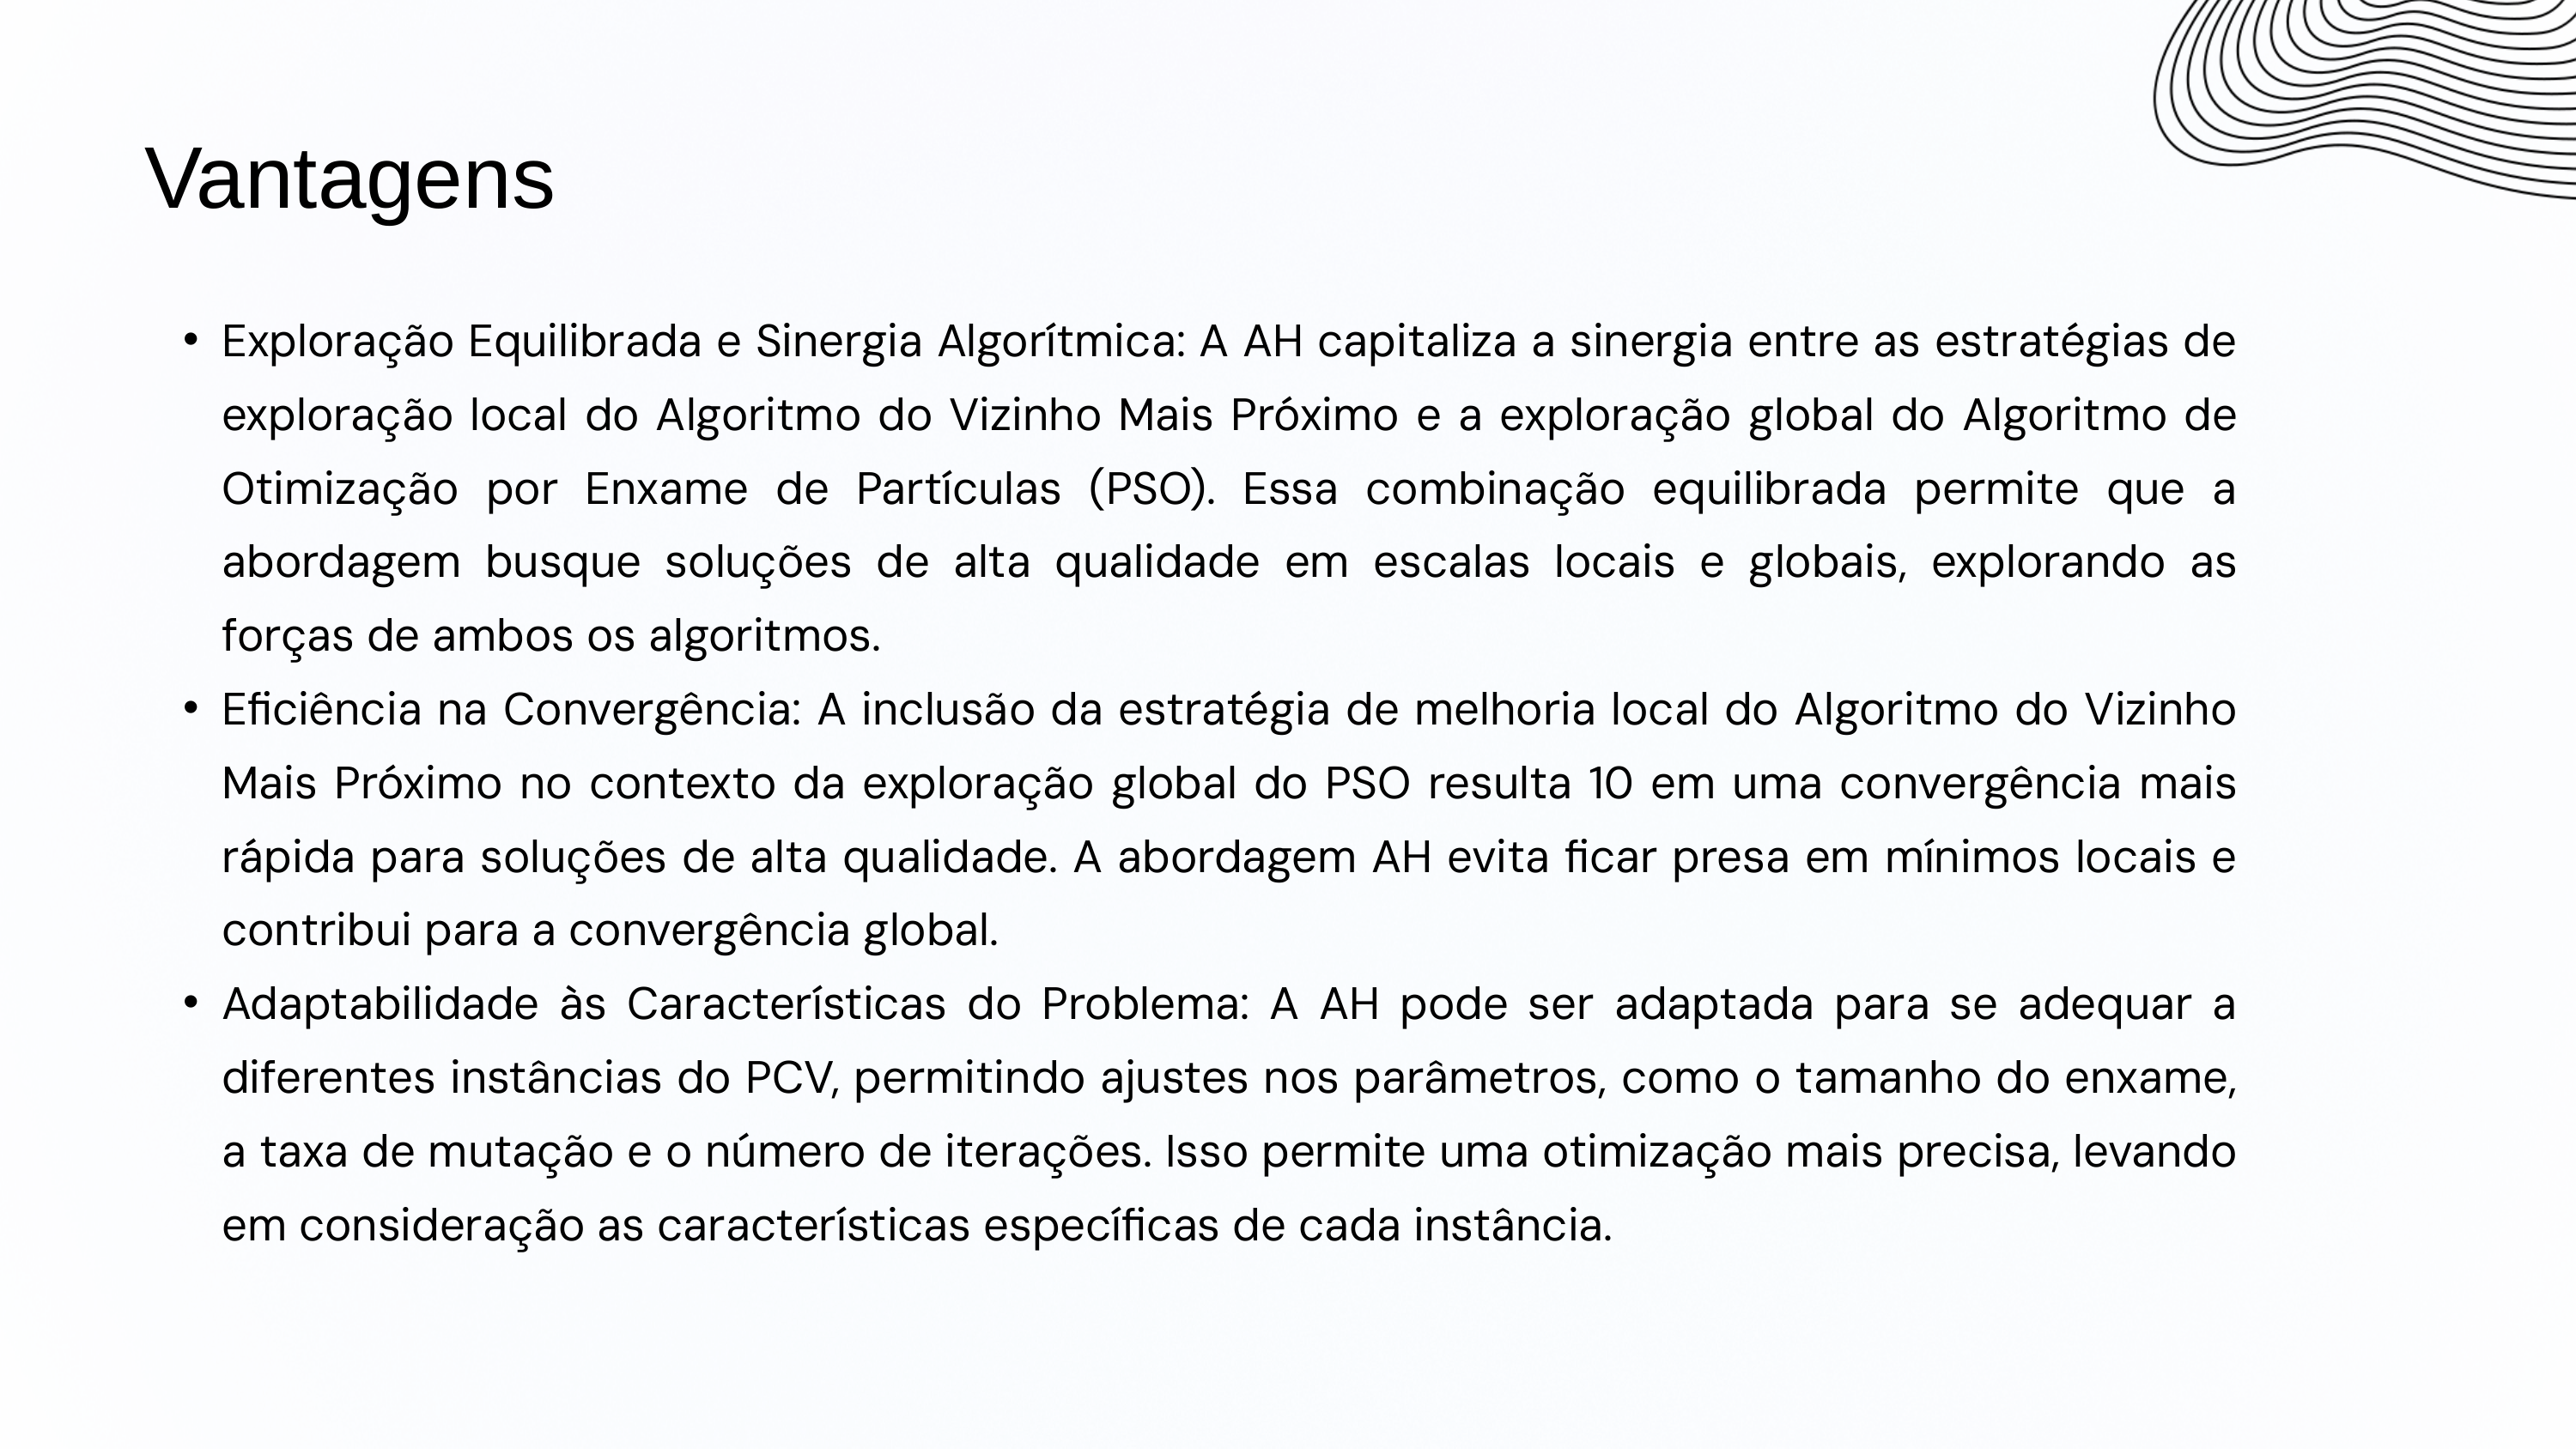

Vantagens
Exploração Equilibrada e Sinergia Algorítmica: A AH capitaliza a sinergia entre as estratégias de exploração local do Algoritmo do Vizinho Mais Próximo e a exploração global do Algoritmo de Otimização por Enxame de Partículas (PSO). Essa combinação equilibrada permite que a abordagem busque soluções de alta qualidade em escalas locais e globais, explorando as forças de ambos os algoritmos.
Eficiência na Convergência: A inclusão da estratégia de melhoria local do Algoritmo do Vizinho Mais Próximo no contexto da exploração global do PSO resulta 10 em uma convergência mais rápida para soluções de alta qualidade. A abordagem AH evita ficar presa em mínimos locais e contribui para a convergência global.
Adaptabilidade às Características do Problema: A AH pode ser adaptada para se adequar a diferentes instâncias do PCV, permitindo ajustes nos parâmetros, como o tamanho do enxame, a taxa de mutação e o número de iterações. Isso permite uma otimização mais precisa, levando em consideração as características específicas de cada instância.